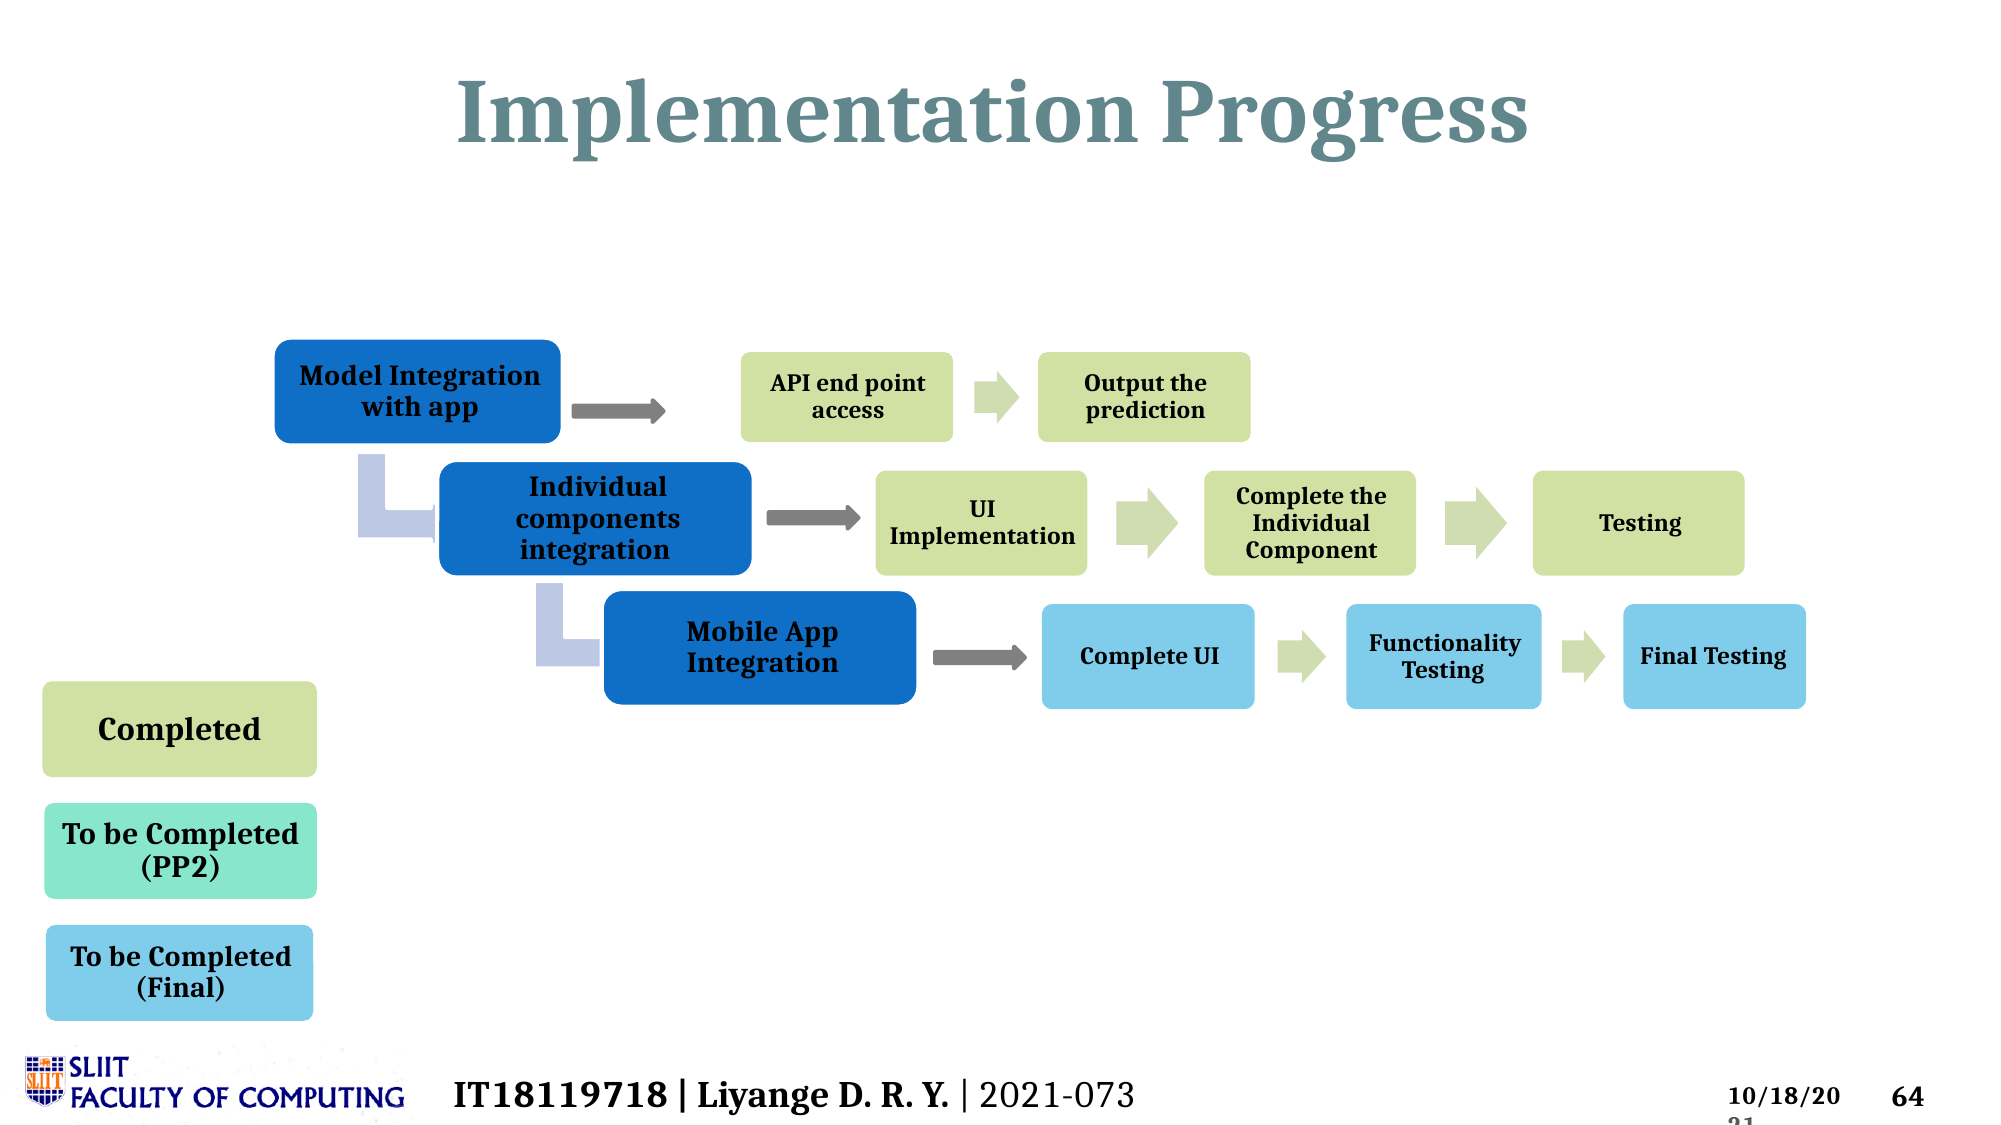

# Implementation Progress
Model Integration with app
Individual components integration
Mobile App Integration
API end point access

Output the prediction

UI Implementation

Complete the Individual Component

Testing

Complete UI

Functionality Testing

Final Testing

Completed

To be Completed (PP2)
To be Completed (Final)
IT18119718 | Liyange D. R. Y. | 2021-073